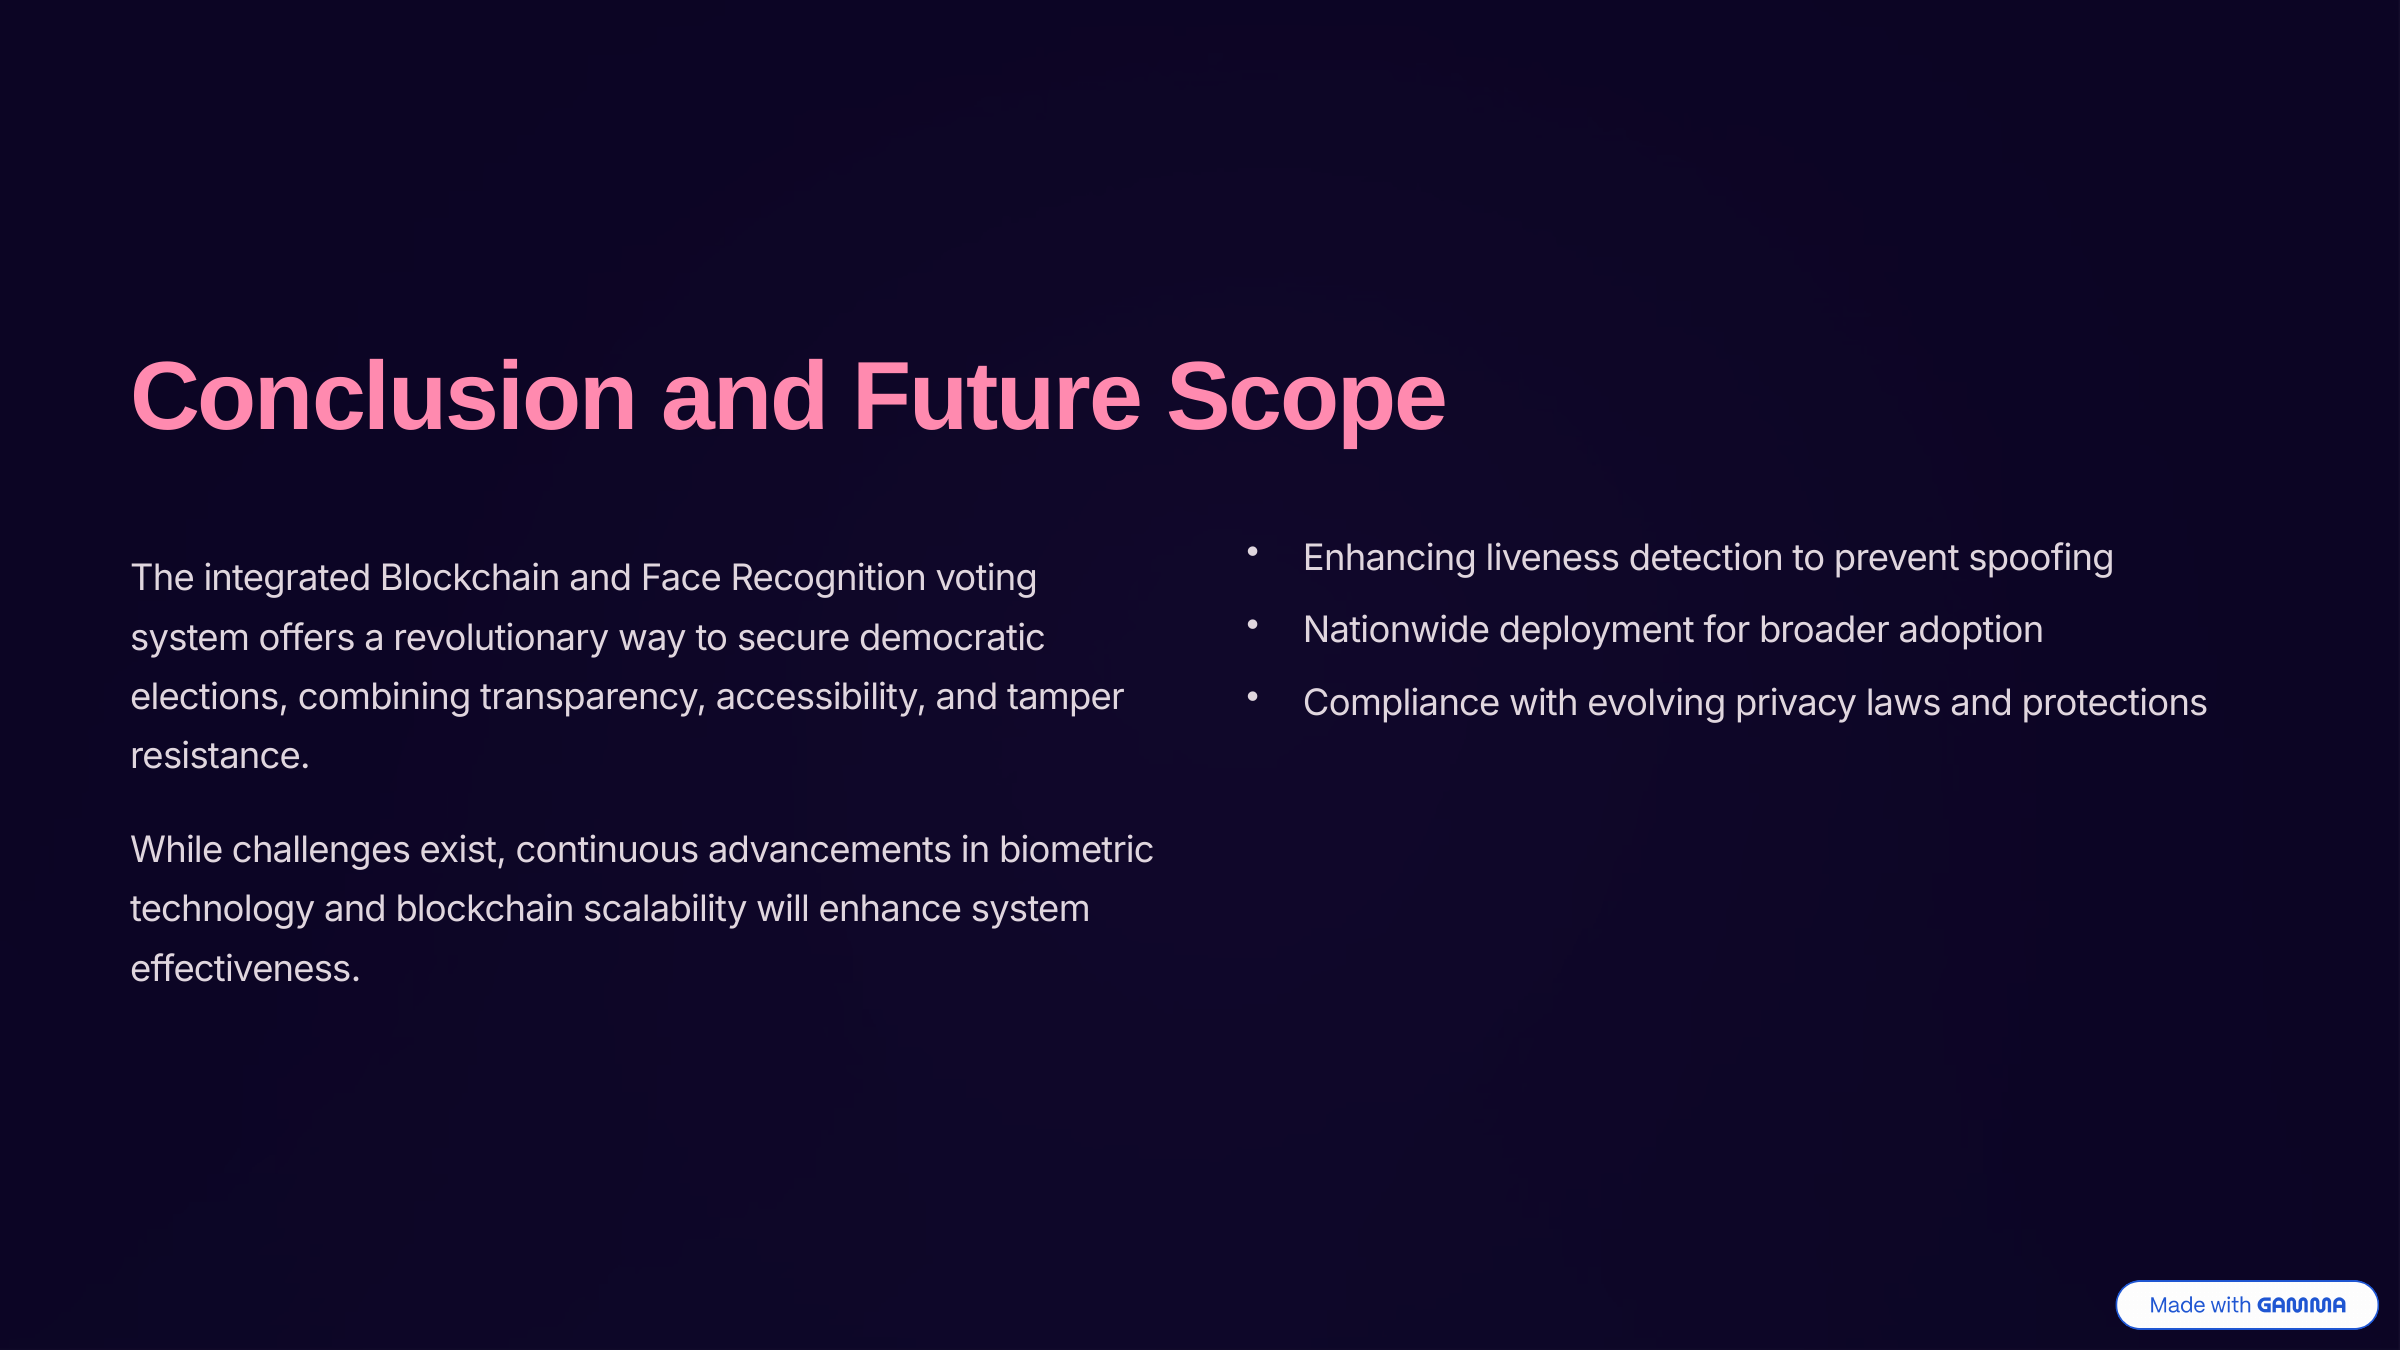

Conclusion and Future Scope
Enhancing liveness detection to prevent spoofing
The integrated Blockchain and Face Recognition voting system offers a revolutionary way to secure democratic elections, combining transparency, accessibility, and tamper resistance.
Nationwide deployment for broader adoption
Compliance with evolving privacy laws and protections
While challenges exist, continuous advancements in biometric technology and blockchain scalability will enhance system effectiveness.